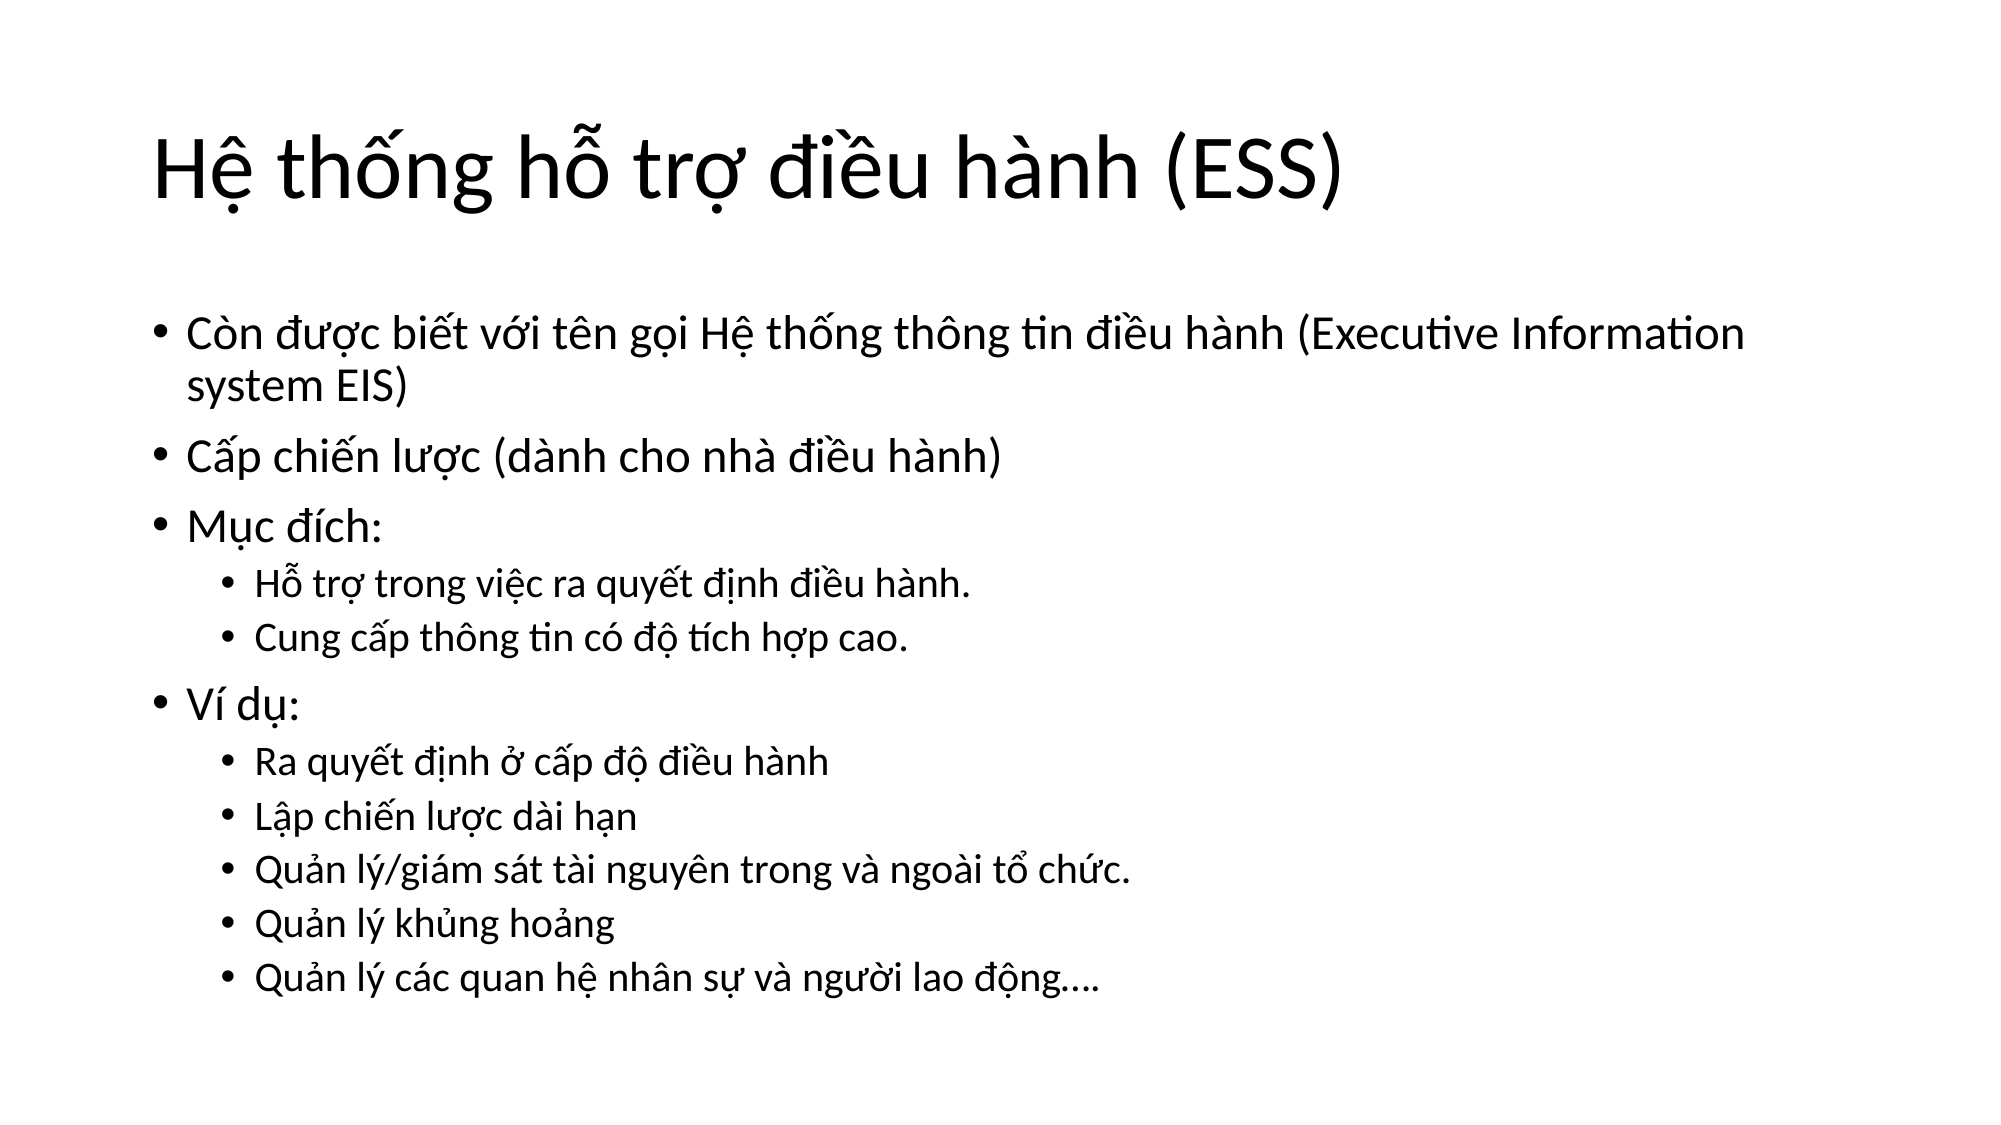

# Hệ thống hỗ trợ điều hành (ESS)
Còn được biết với tên gọi Hệ thống thông tin điều hành (Executive Information system EIS)
Cấp chiến lược (dành cho nhà điều hành)
Mục đích:
Hỗ trợ trong việc ra quyết định điều hành.
Cung cấp thông tin có độ tích hợp cao.
Ví dụ:
Ra quyết định ở cấp độ điều hành
Lập chiến lược dài hạn
Quản lý/giám sát tài nguyên trong và ngoài tổ chức.
Quản lý khủng hoảng
Quản lý các quan hệ nhân sự và người lao động….